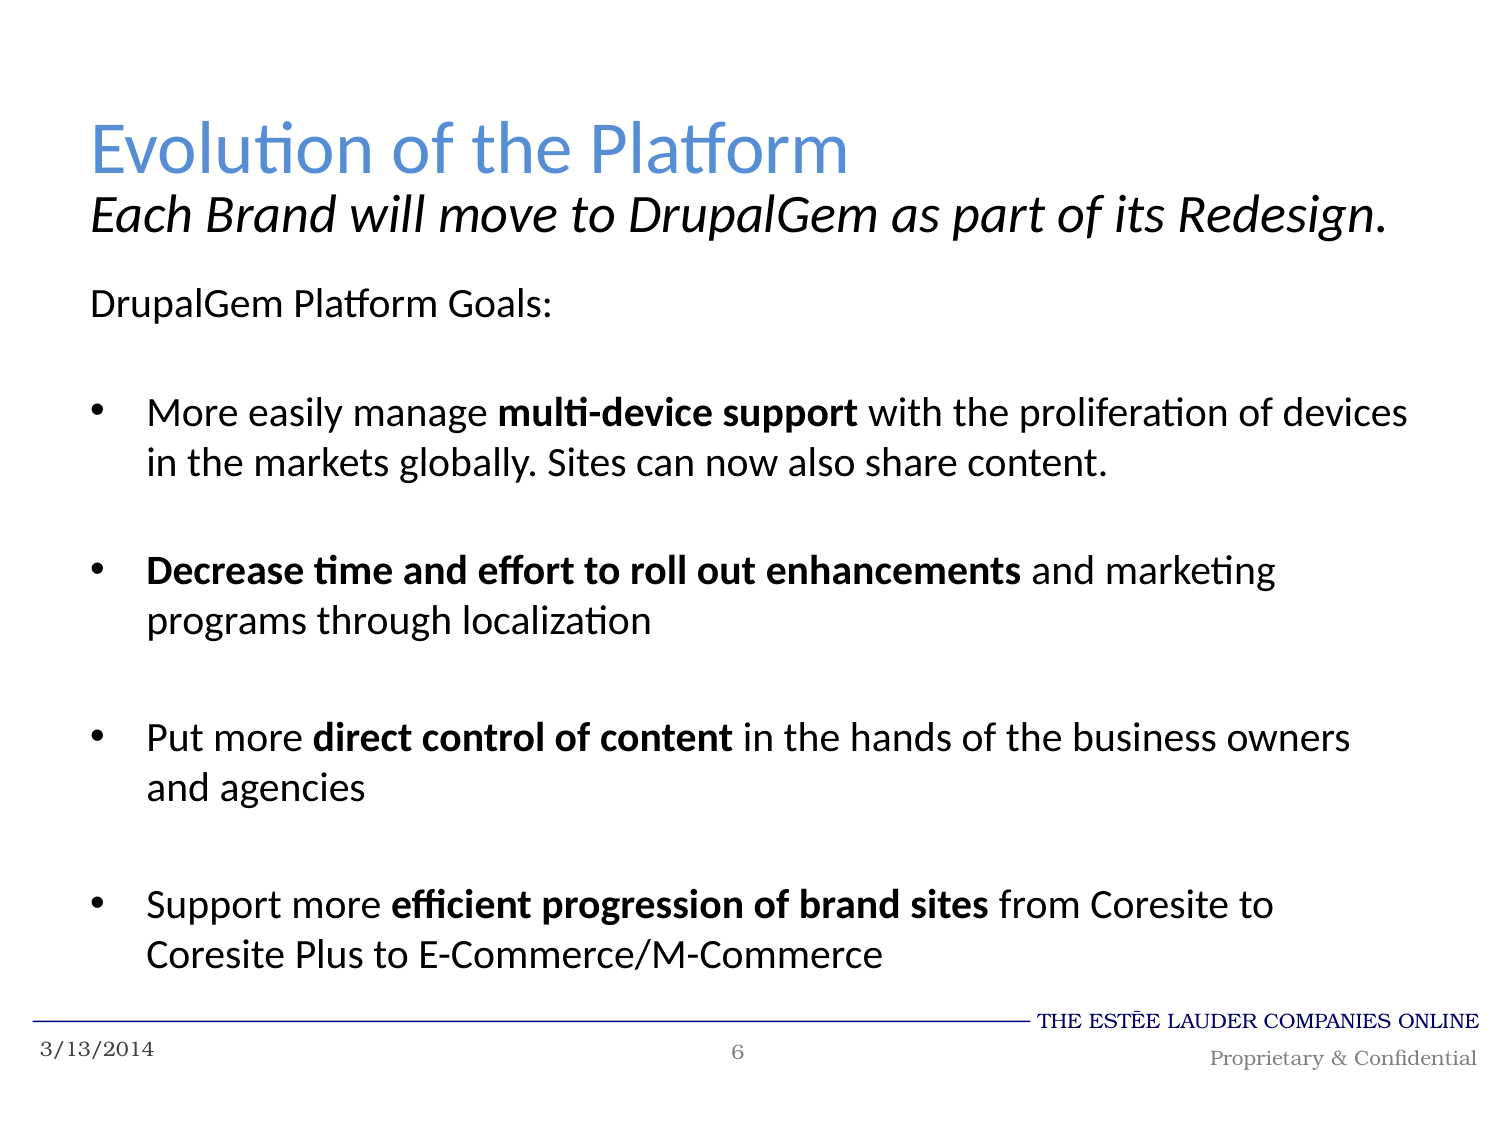

# Evolution of the Platform
Each Brand will move to DrupalGem as part of its Redesign.
DrupalGem Platform Goals:
More easily manage multi-device support with the proliferation of devices in the markets globally. Sites can now also share content.
Decrease time and effort to roll out enhancements and marketing programs through localization

Put more direct control of content in the hands of the business owners and agencies

Support more efficient progression of brand sites from Coresite to Coresite Plus to E-Commerce/M-Commerce
3/13/2014